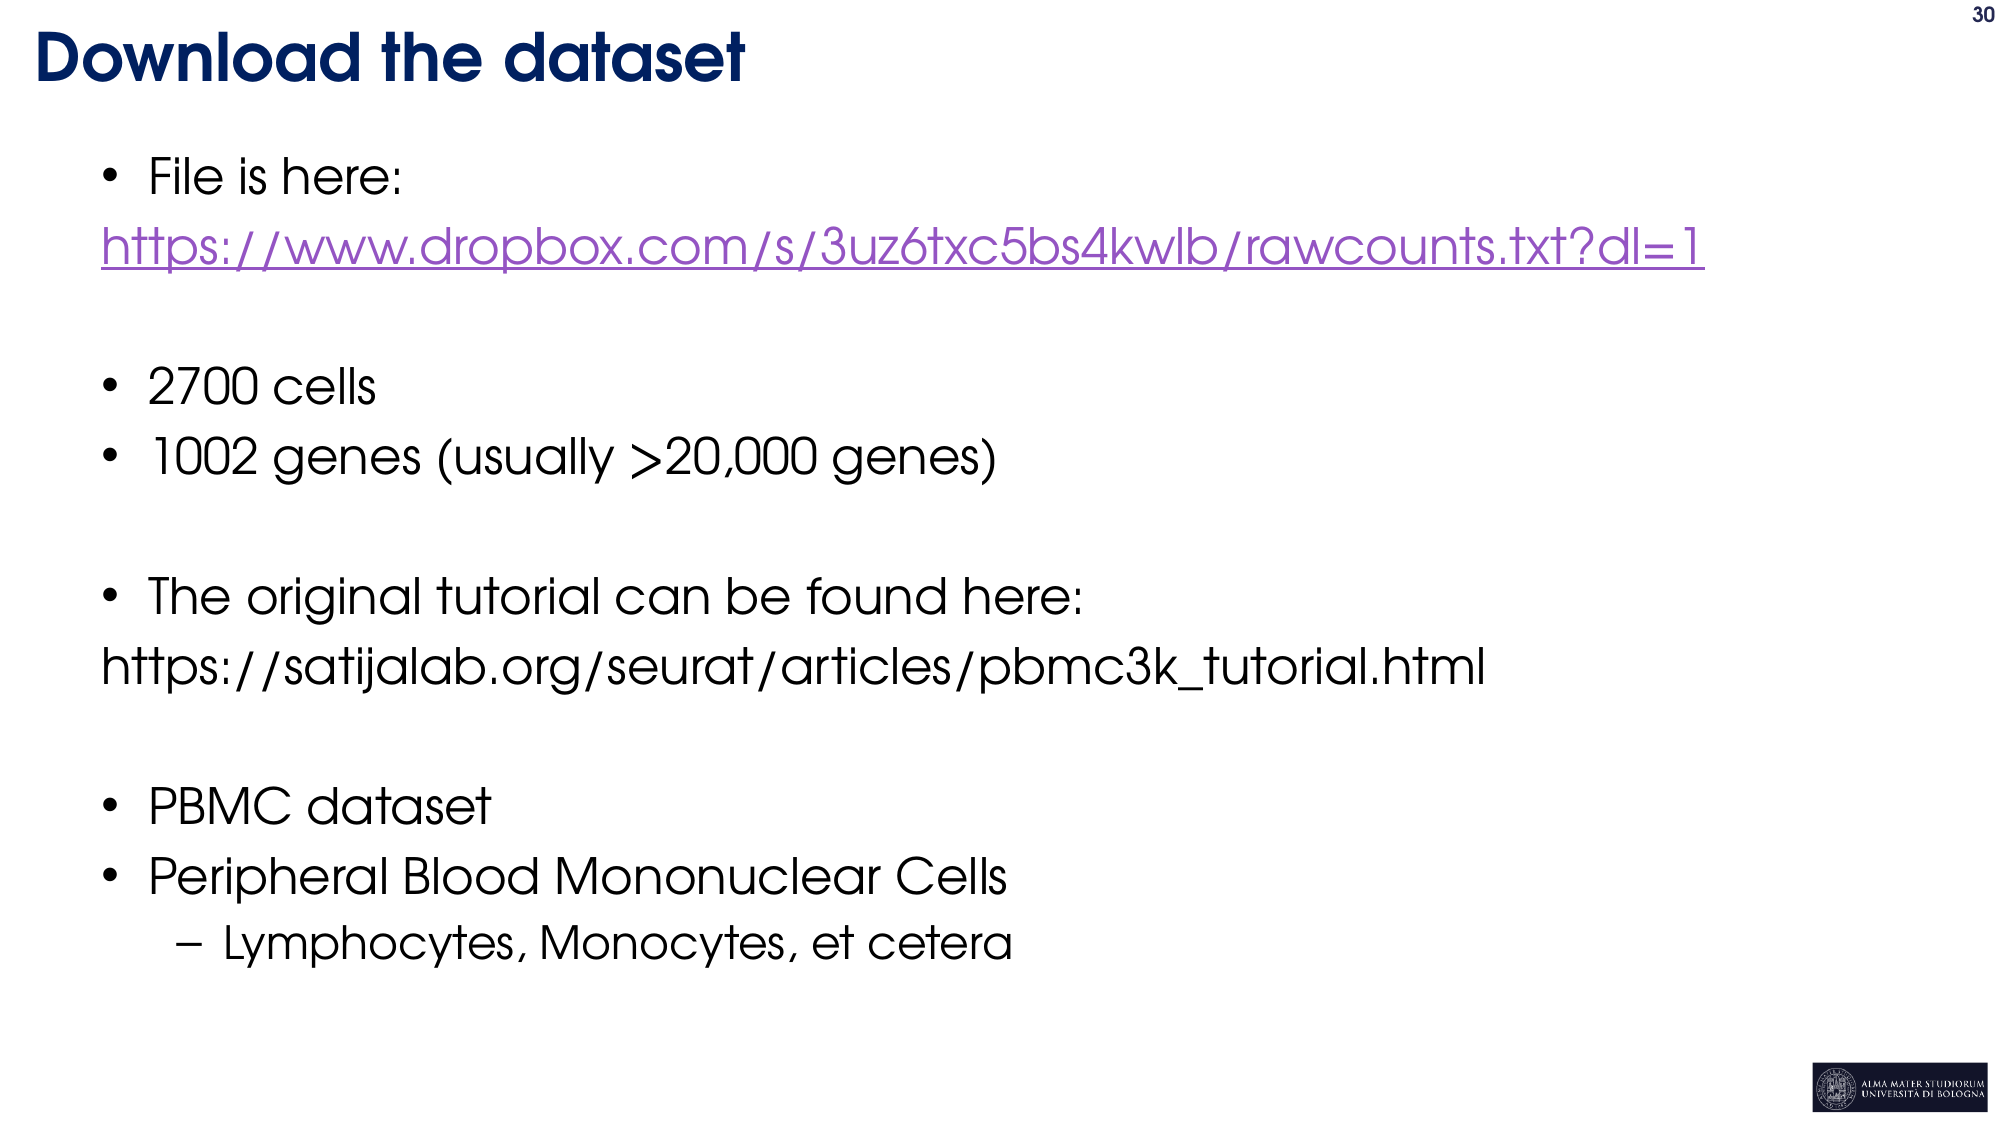

Download the dataset
File is here:
https://www.dropbox.com/s/3uz6txc5bs4kwlb/rawcounts.txt?dl=1

2700 cells
1002 genes (usually >20,000 genes)

The original tutorial can be found here:
https://satijalab.org/seurat/articles/pbmc3k_tutorial.html

PBMC dataset
Peripheral Blood Mononuclear Cells
Lymphocytes, Monocytes, et cetera